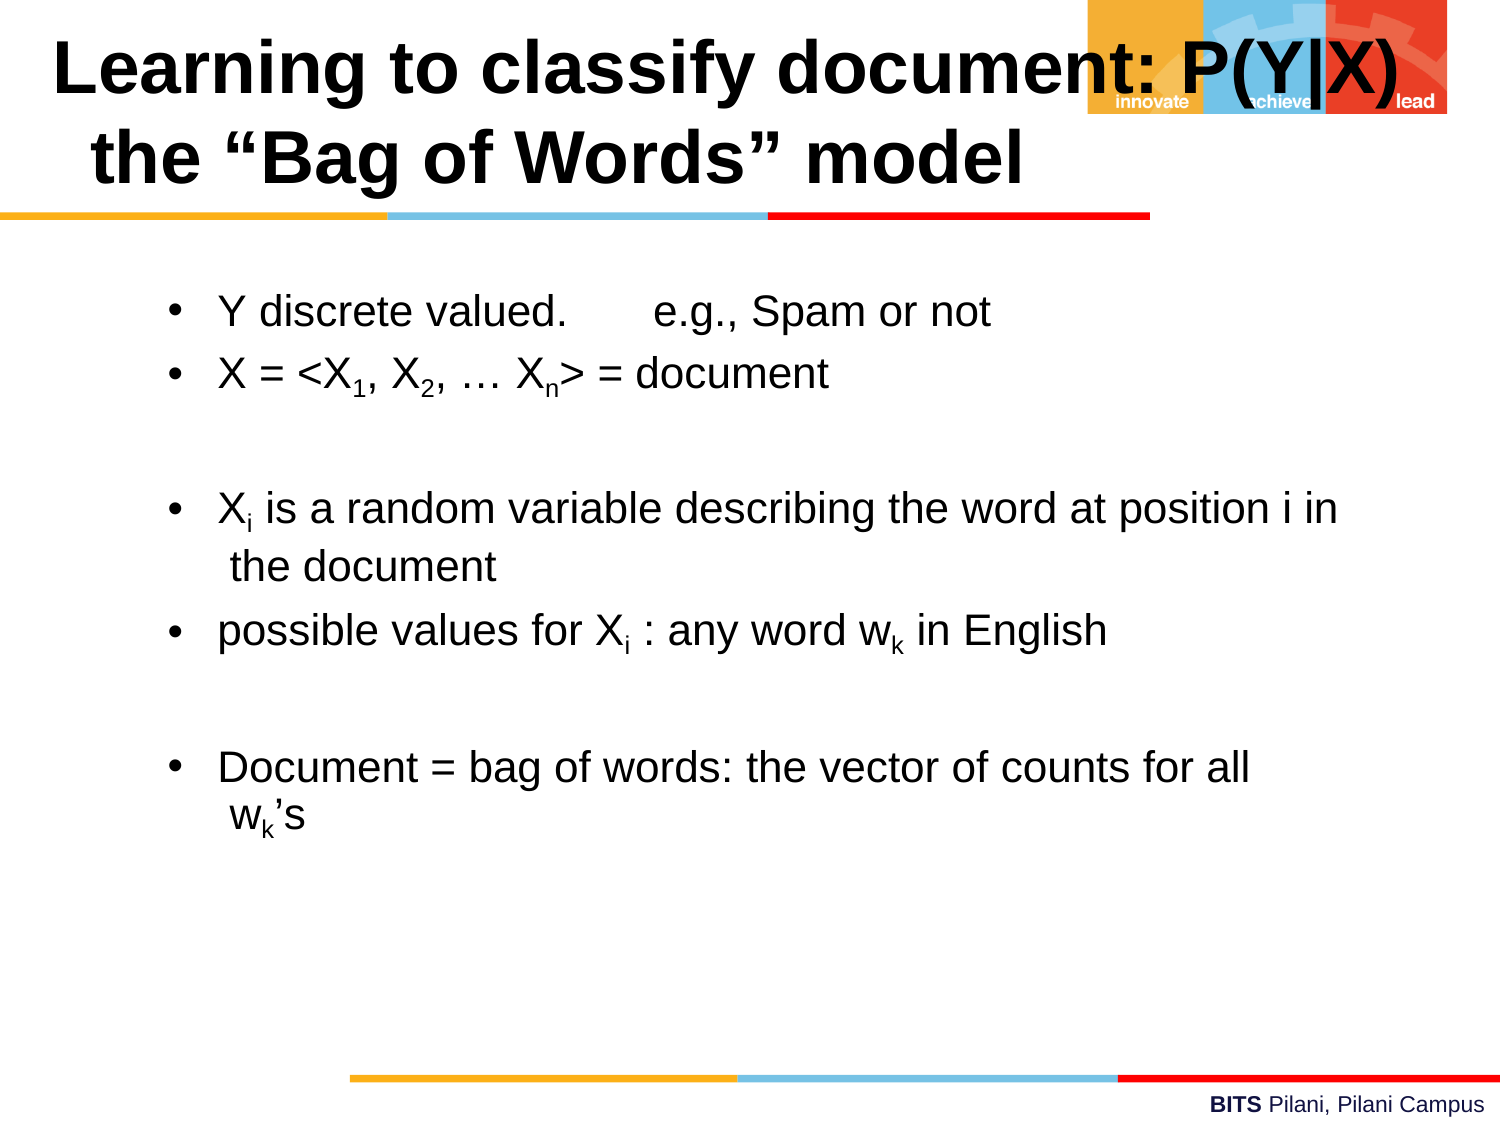

# Learning to classify document: P(Y|X)  the “Bag of Words” model
Y discrete valued.	e.g., Spam or not
X = <X1, X2, … Xn> = document

Xi is a random variable describing the word at position i in  the document
possible values for Xi : any word wk in English

Document = bag of words: the vector of counts for all  wk’s